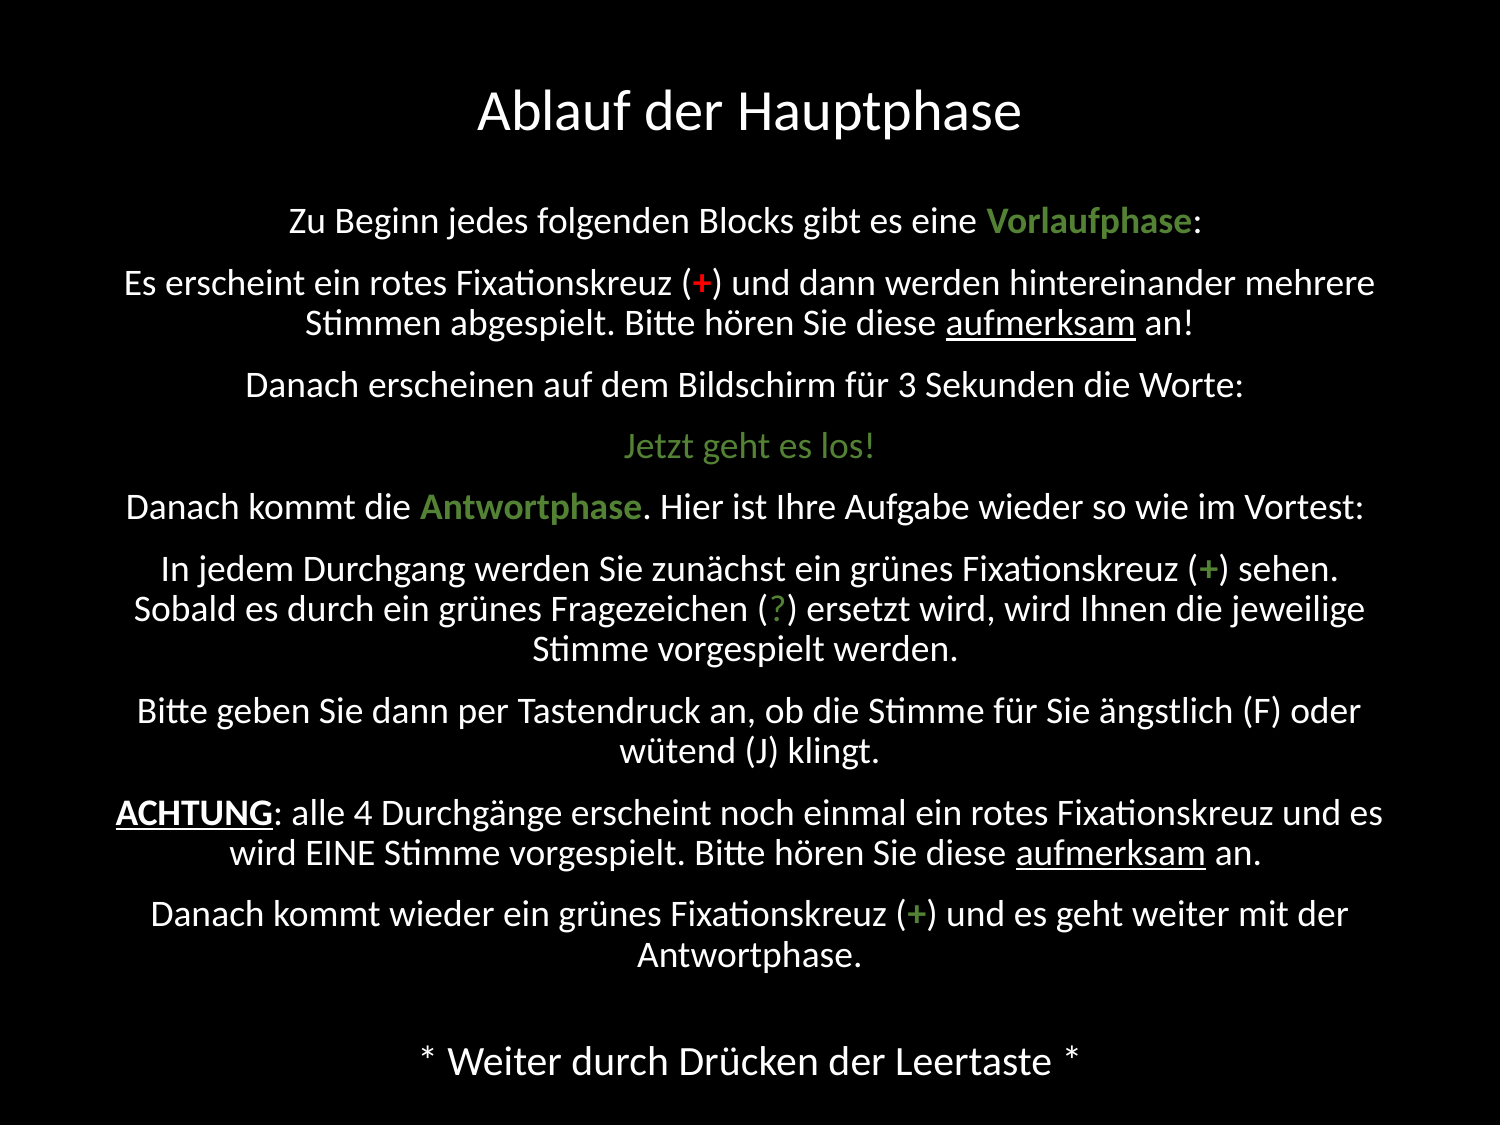

# Ablauf der Hauptphase
Zu Beginn jedes folgenden Blocks gibt es eine Vorlaufphase:
Es erscheint ein rotes Fixationskreuz (+) und dann werden hintereinander mehrere Stimmen abgespielt. Bitte hören Sie diese aufmerksam an!
Danach erscheinen auf dem Bildschirm für 3 Sekunden die Worte:
Jetzt geht es los!
Danach kommt die Antwortphase. Hier ist Ihre Aufgabe wieder so wie im Vortest:
In jedem Durchgang werden Sie zunächst ein grünes Fixationskreuz (+) sehen. Sobald es durch ein grünes Fragezeichen (?) ersetzt wird, wird Ihnen die jeweilige Stimme vorgespielt werden.
Bitte geben Sie dann per Tastendruck an, ob die Stimme für Sie ängstlich (F) oder wütend (J) klingt.
ACHTUNG: alle 4 Durchgänge erscheint noch einmal ein rotes Fixationskreuz und es wird EINE Stimme vorgespielt. Bitte hören Sie diese aufmerksam an.
Danach kommt wieder ein grünes Fixationskreuz (+) und es geht weiter mit der Antwortphase.